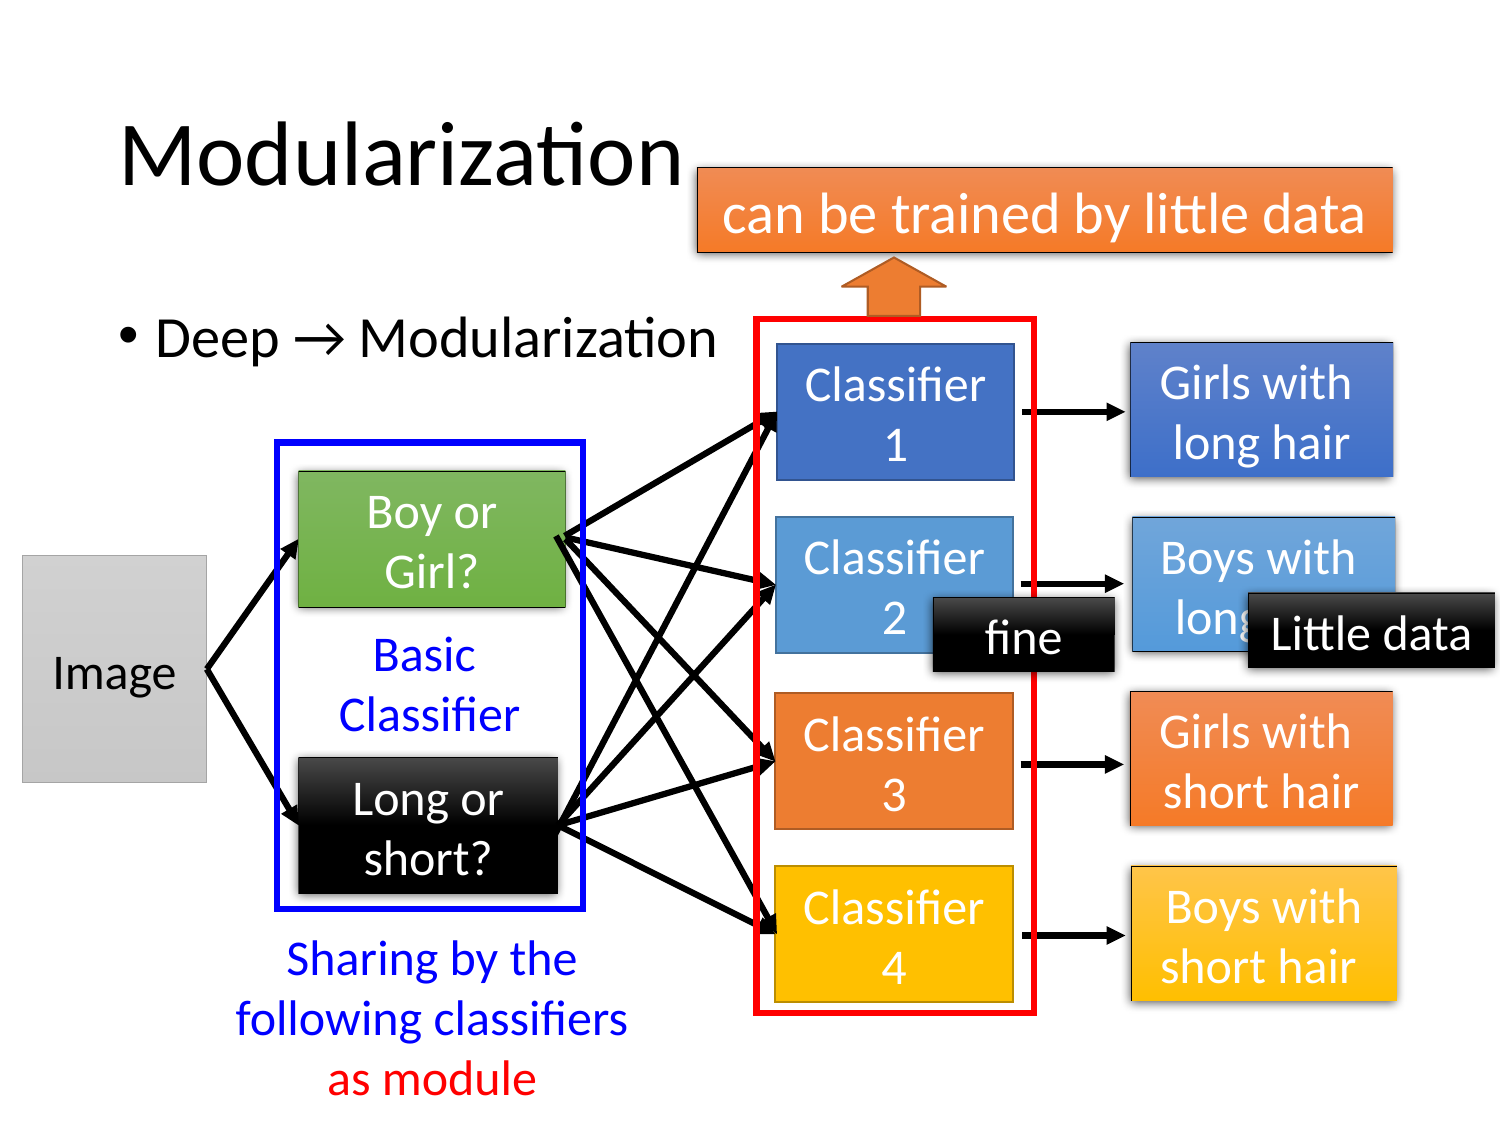

# Modularization
can be trained by little data

Deep → Modularization

Girls with
long hair
Classifier 1

Boy or Girl?
Classifier 2
Boys with
long hair
Image
Little data
fine
Basic
Classifier
Girls with
short hair
Classifier 3
Long or short?
Classifier 4
Boys with short hair
Sharing by the following classifiers as module